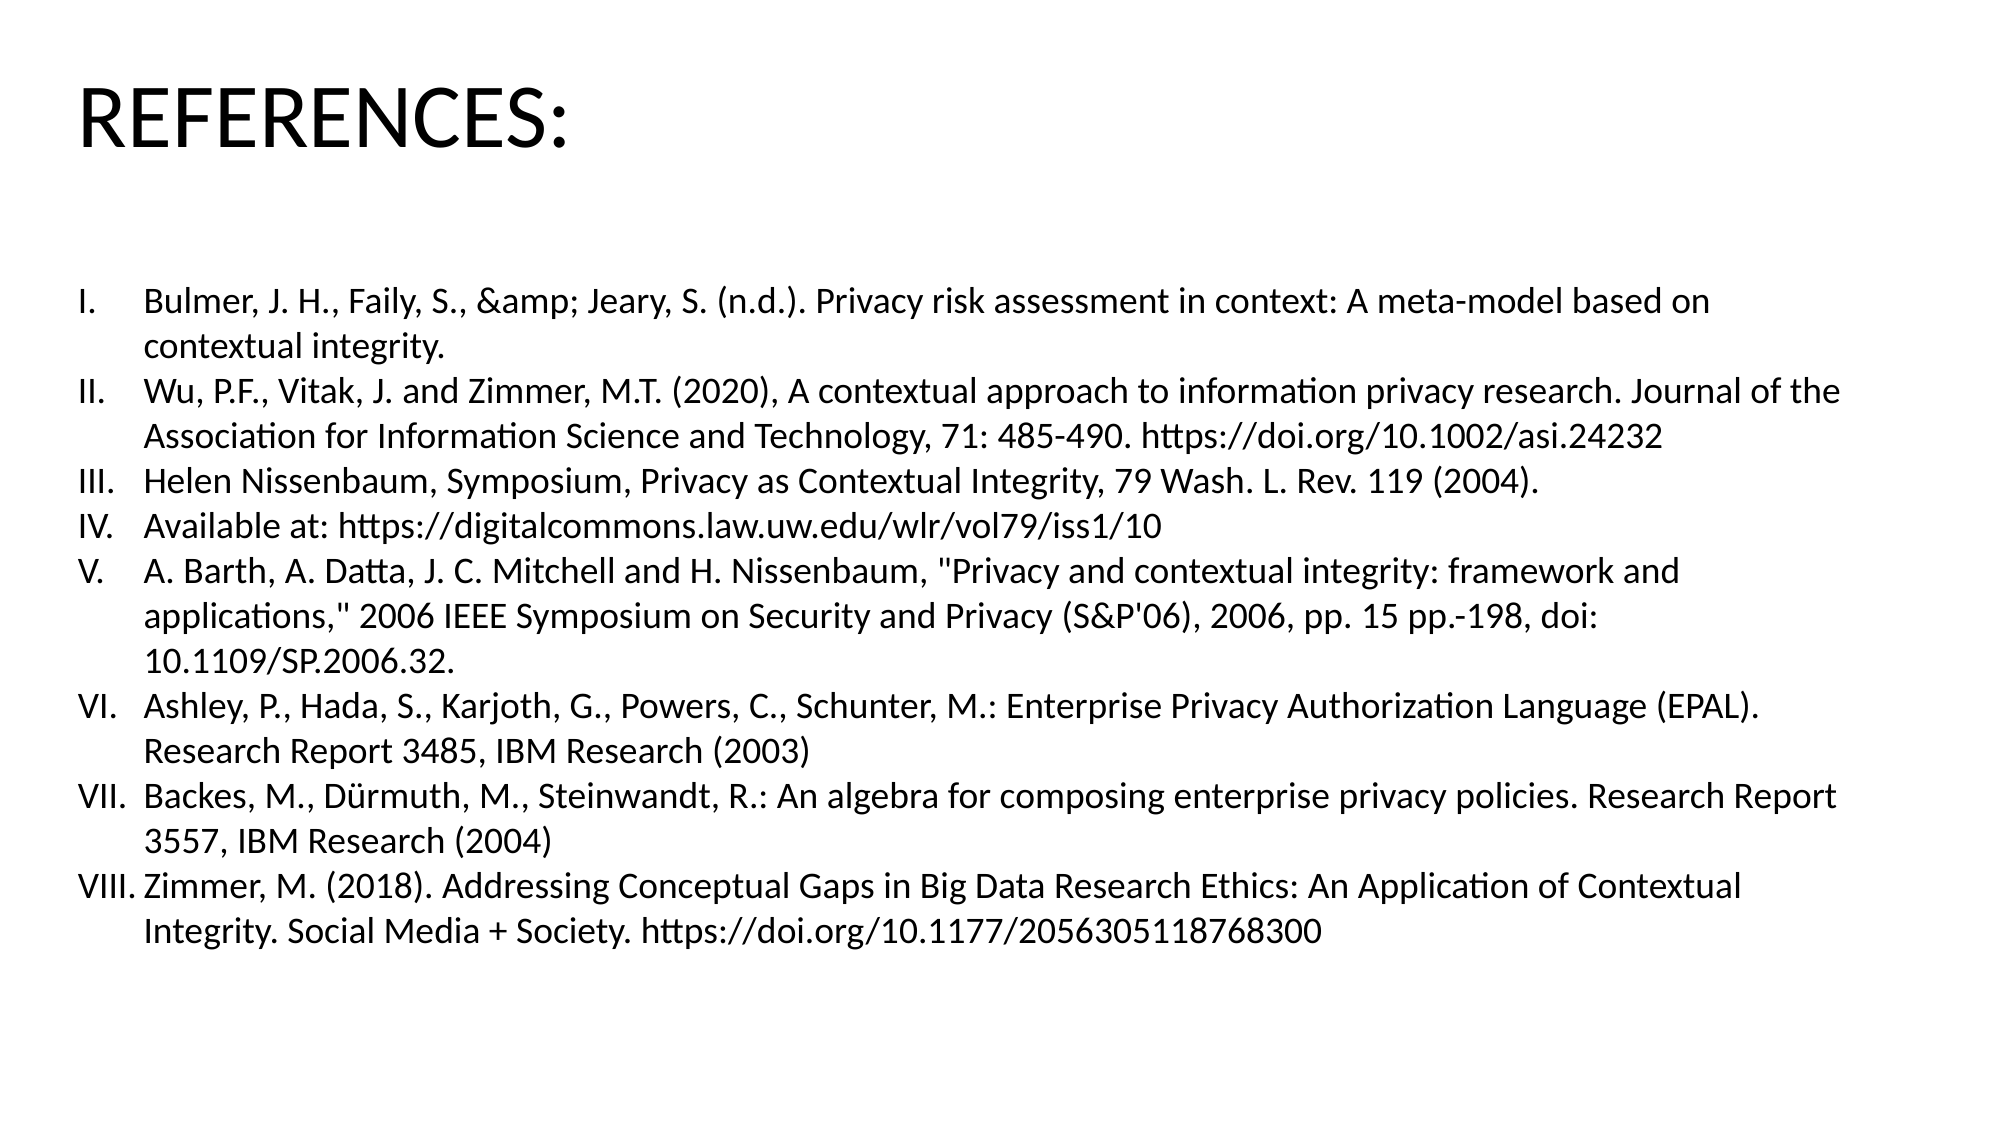

REFERENCES:

Bulmer, J. H., Faily, S., &amp; Jeary, S. (n.d.). Privacy risk assessment in context: A meta-model based on contextual integrity.
Wu, P.F., Vitak, J. and Zimmer, M.T. (2020), A contextual approach to information privacy research. Journal of the Association for Information Science and Technology, 71: 485-490. https://doi.org/10.1002/asi.24232
Helen Nissenbaum, Symposium, Privacy as Contextual Integrity, 79 Wash. L. Rev. 119 (2004).
Available at: https://digitalcommons.law.uw.edu/wlr/vol79/iss1/10
A. Barth, A. Datta, J. C. Mitchell and H. Nissenbaum, "Privacy and contextual integrity: framework and applications," 2006 IEEE Symposium on Security and Privacy (S&P'06), 2006, pp. 15 pp.-198, doi: 10.1109/SP.2006.32.
Ashley, P., Hada, S., Karjoth, G., Powers, C., Schunter, M.: Enterprise Privacy Authorization Language (EPAL). Research Report 3485, IBM Research (2003)
Backes, M., Dürmuth, M., Steinwandt, R.: An algebra for composing enterprise privacy policies. Research Report 3557, IBM Research (2004)
Zimmer, M. (2018). Addressing Conceptual Gaps in Big Data Research Ethics: An Application of Contextual Integrity. Social Media + Society. https://doi.org/10.1177/2056305118768300